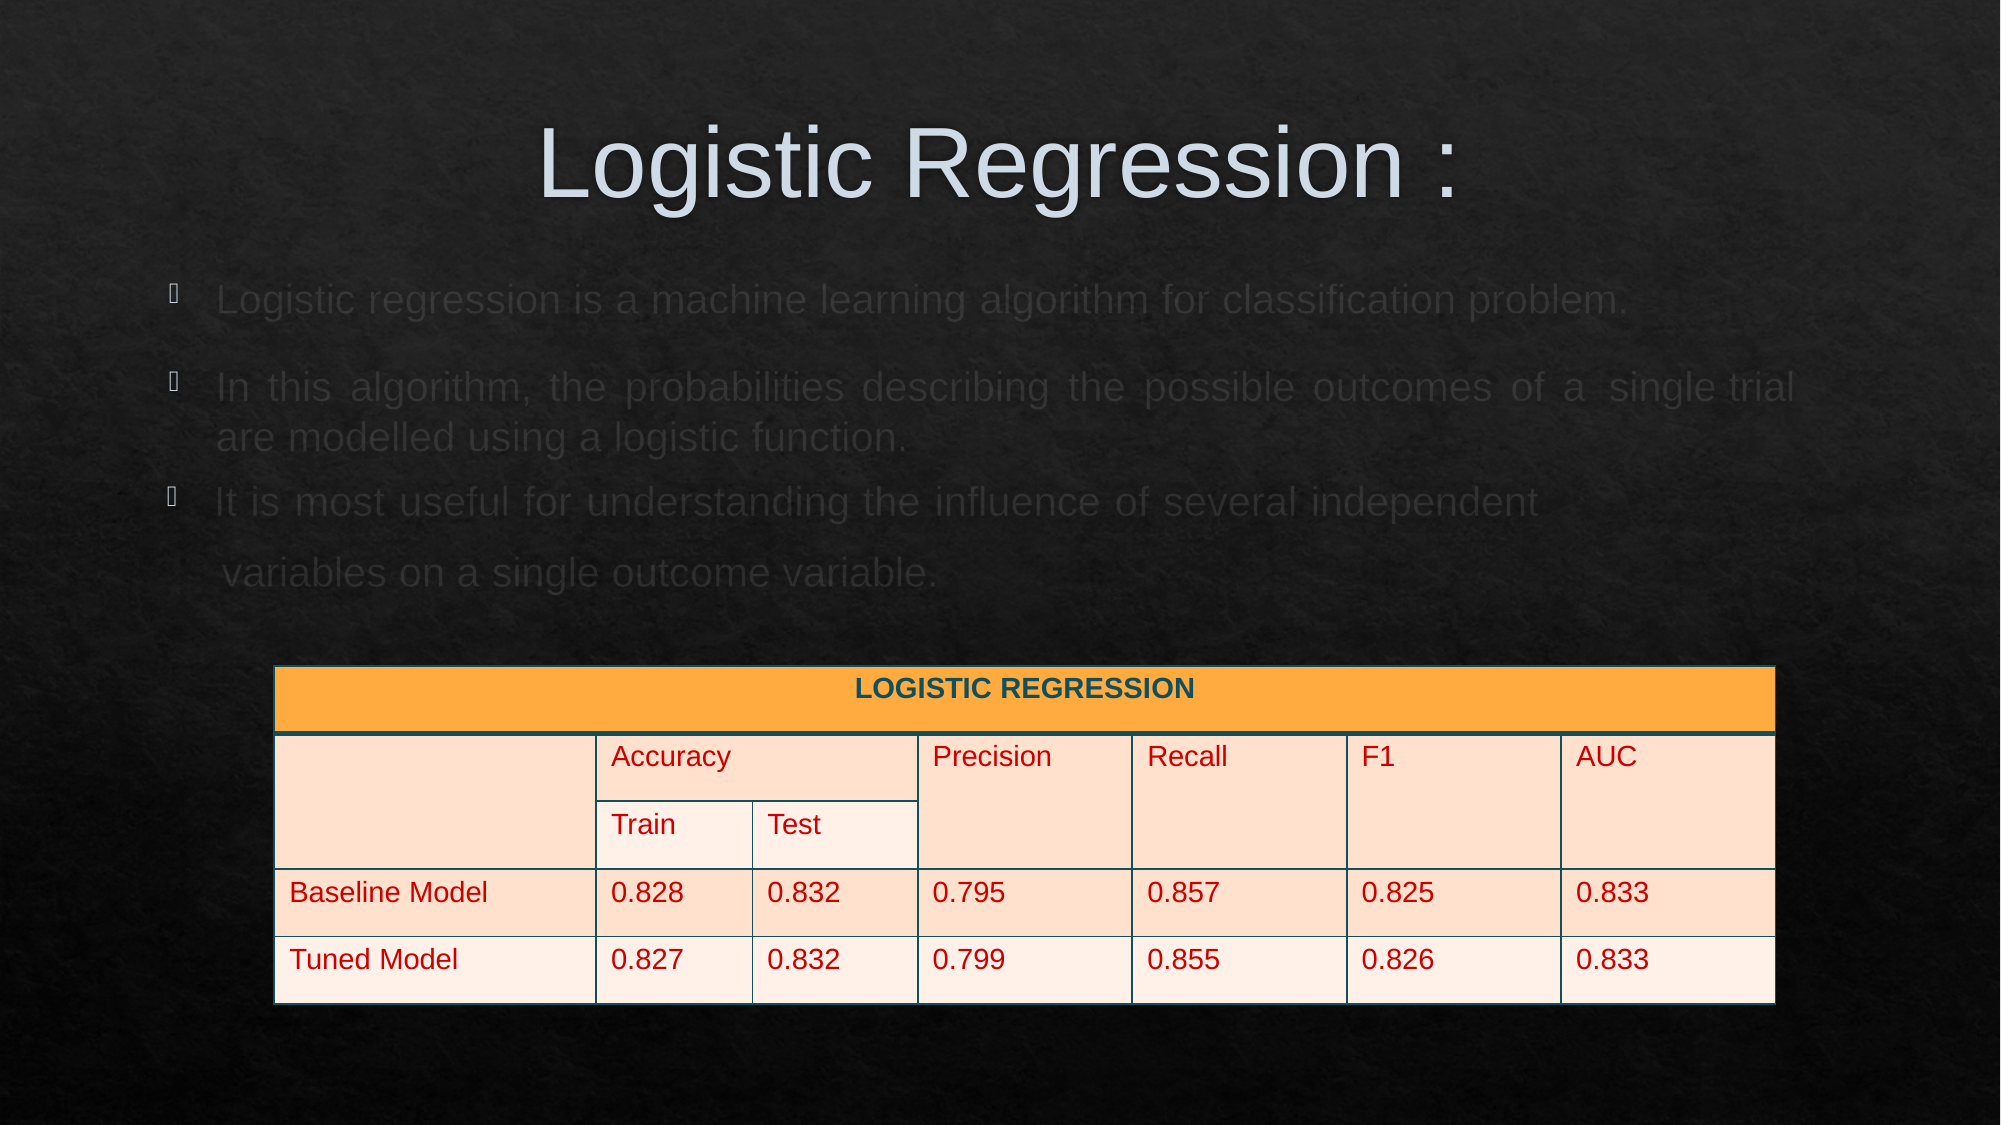

# Logistic Regression :
Logistic regression is a machine learning algorithm for classification problem.
In this algorithm, the probabilities describing the possible outcomes of a  single trial are modelled using a logistic function.
It is most useful for understanding the influence of several independent
     variables on a single outcome variable.

| LOGISTIC REGRESSION |  |  |  |  |  |  |
| --- | --- | --- | --- | --- | --- | --- |
|  | Accuracy |  | Precision | Recall | F1 | AUC |
|  | Train | Test |  |  |  |  |
| Baseline Model | 0.828 | 0.832 | 0.795 | 0.857 | 0.825 | 0.833 |
| Tuned Model | 0.827 | 0.832 | 0.799 | 0.855 | 0.826 | 0.833 |